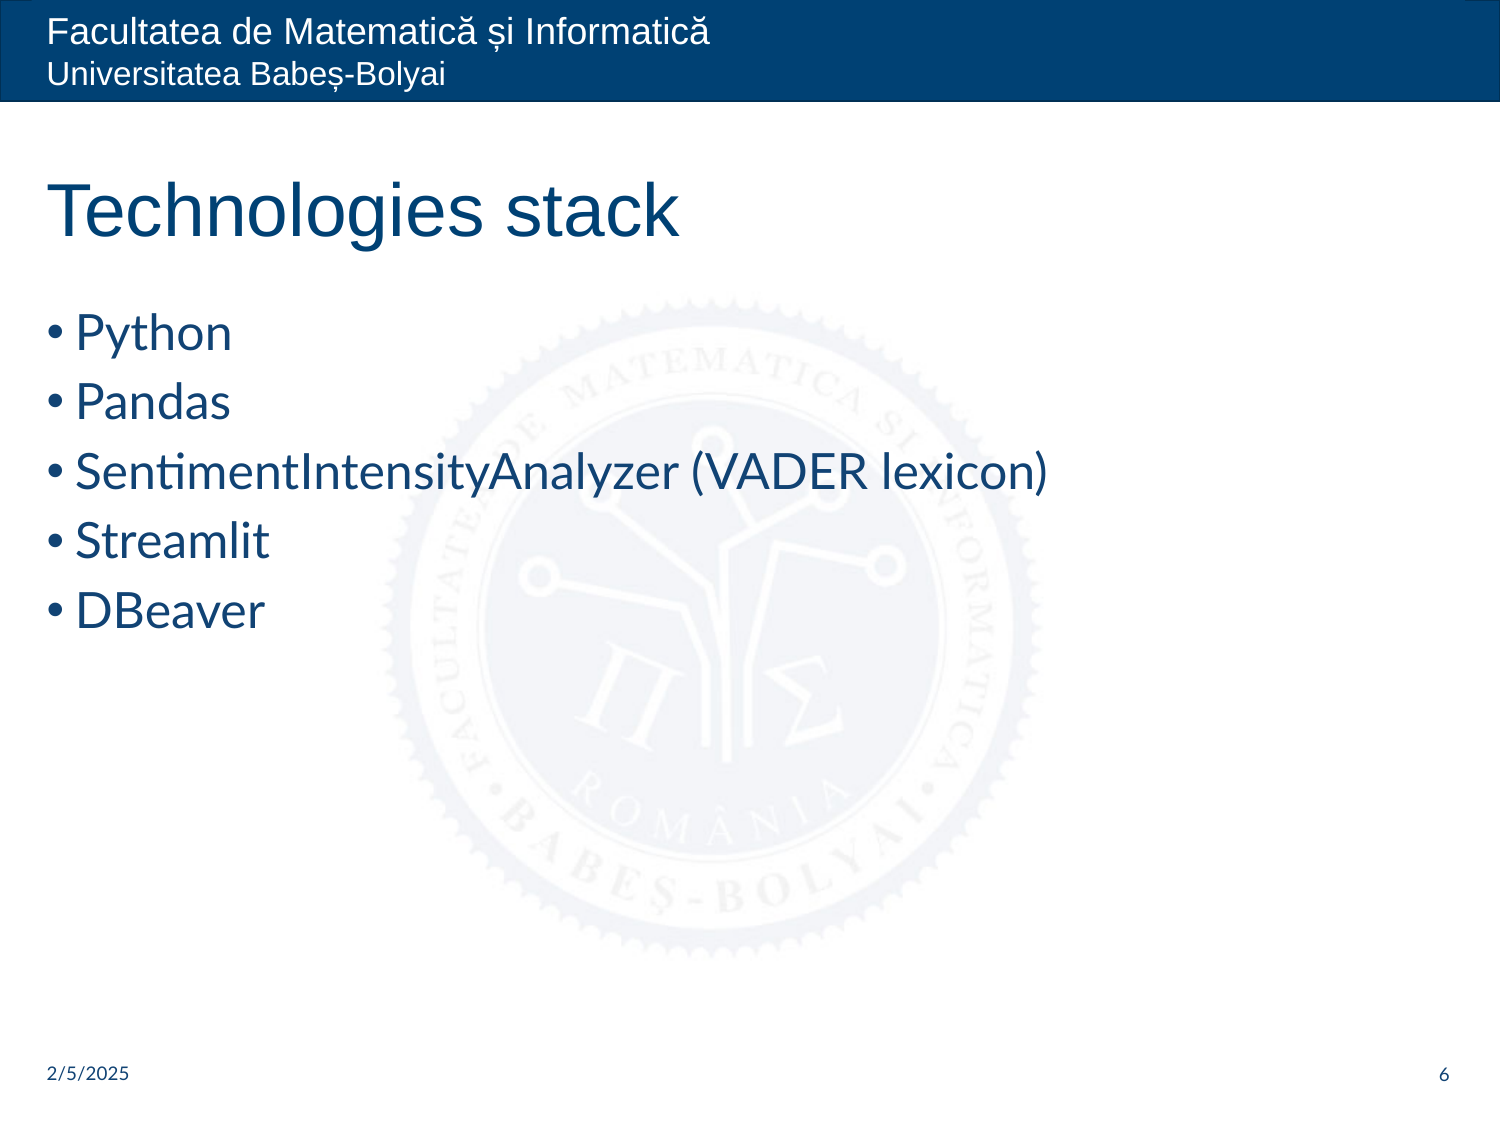

# Technologies stack
Python
Pandas
SentimentIntensityAnalyzer (VADER lexicon)
Streamlit
DBeaver

2/5/2025
6